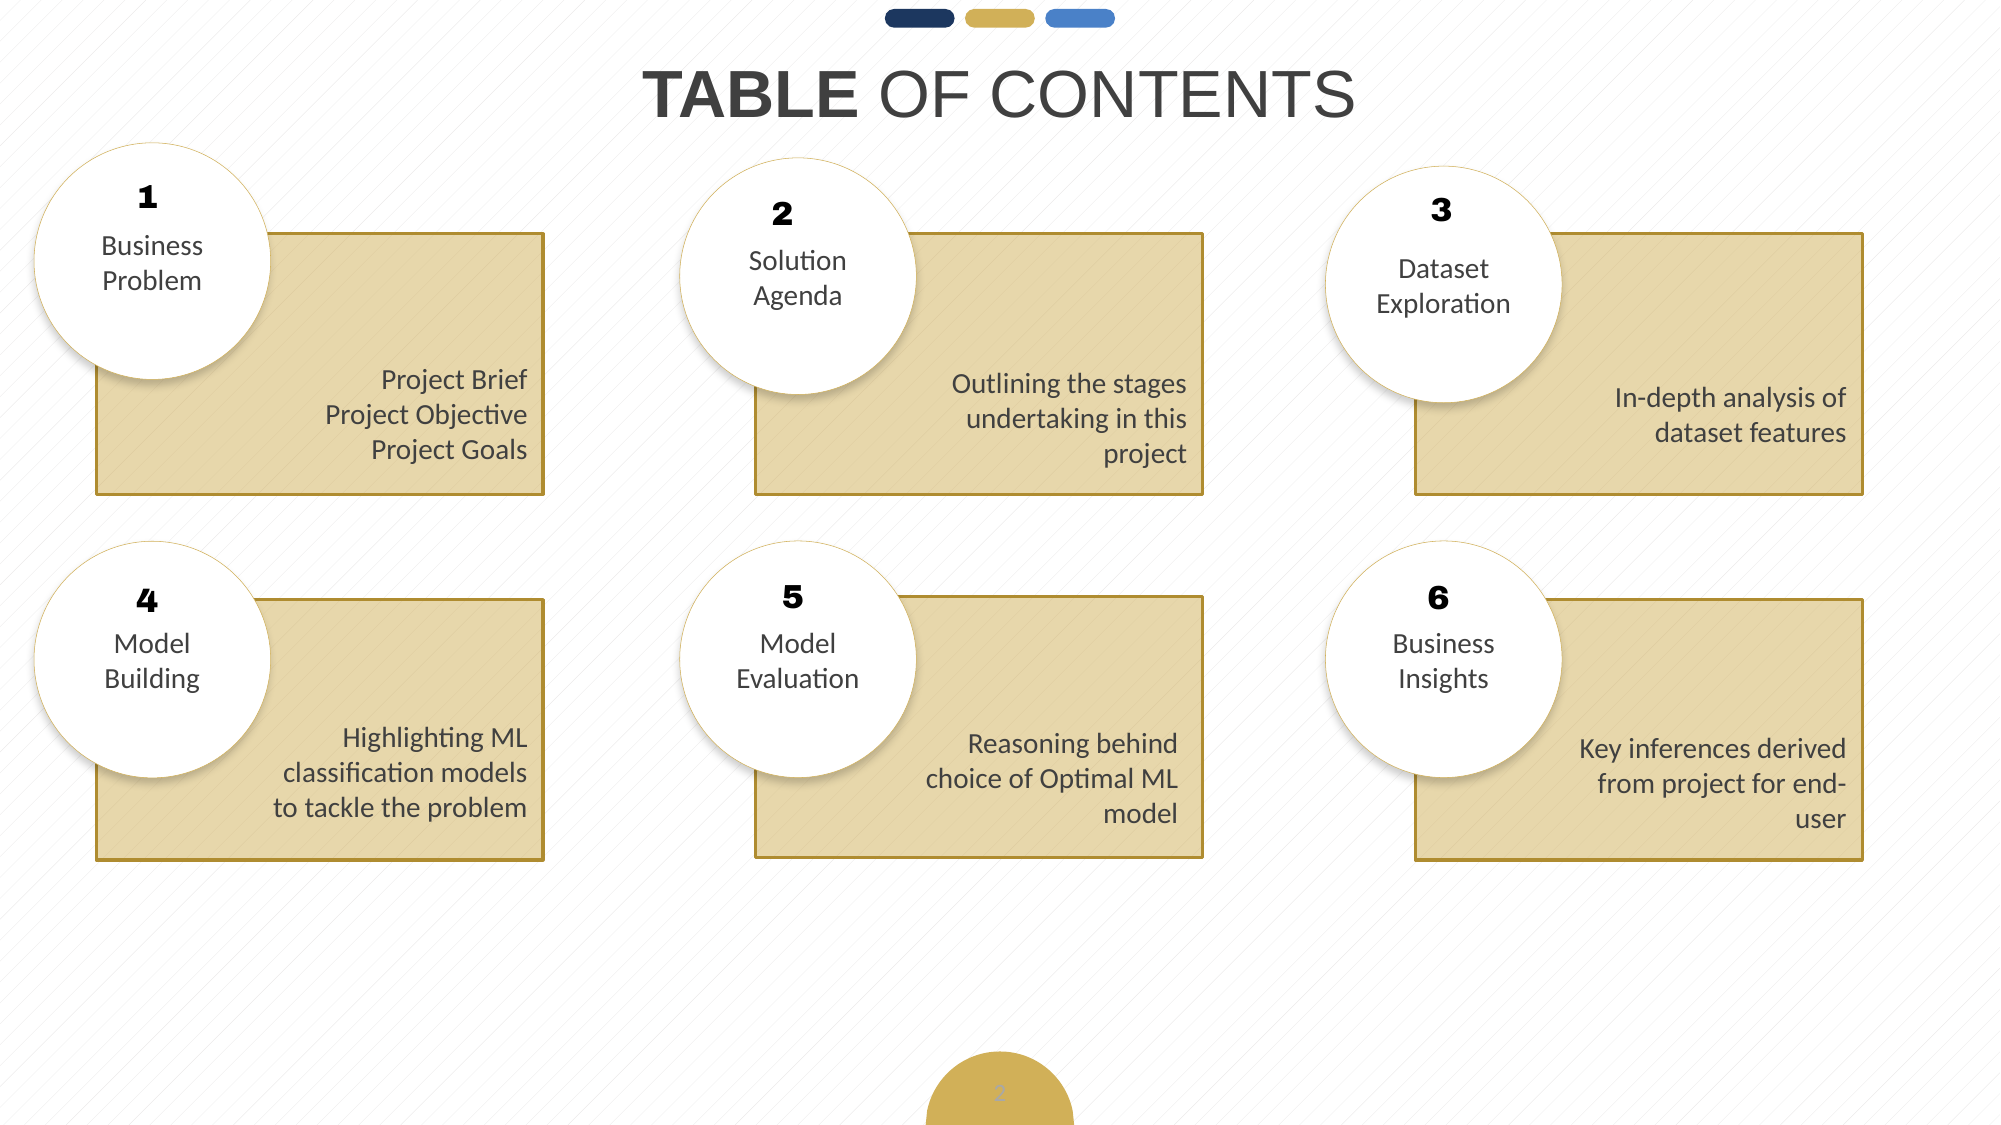

# TABLE OF CONTENTS
Business Problem
Solution Agenda
Dataset Exploration
1
3
2

Project Brief
Project Objective
Project Goals
Outlining the stages undertaking in this project
In-depth analysis of dataset features
Model Evaluation
Business Insights
Model
Building
5
6
4

Highlighting ML classification models to tackle the problem
Reasoning behind choice of Optimal ML model
Key inferences derived from project for end-user
2